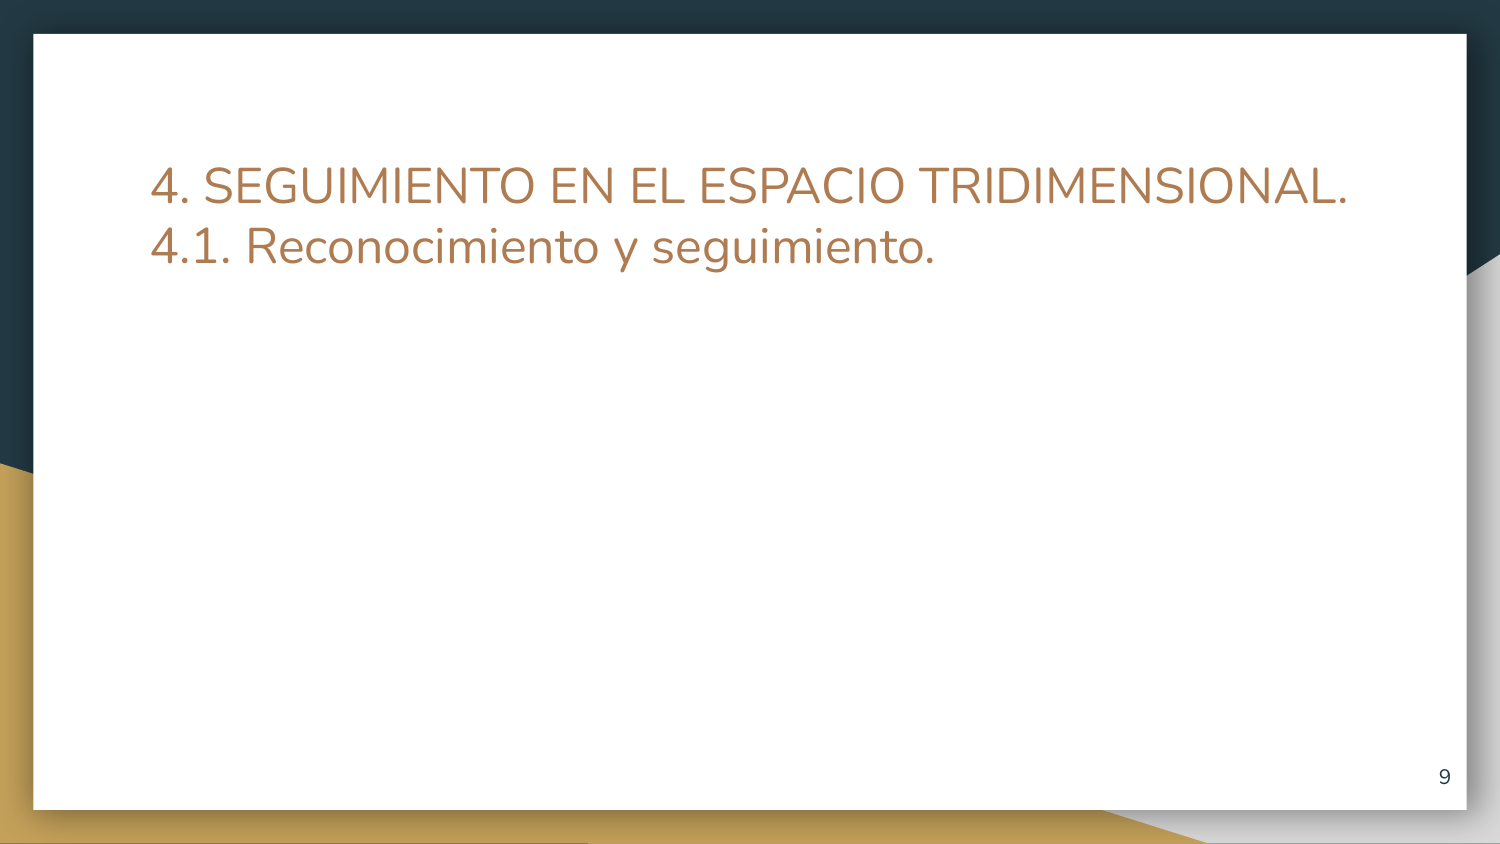

# 4. SEGUIMIENTO EN EL ESPACIO TRIDIMENSIONAL. 4.1. Reconocimiento y seguimiento.

9